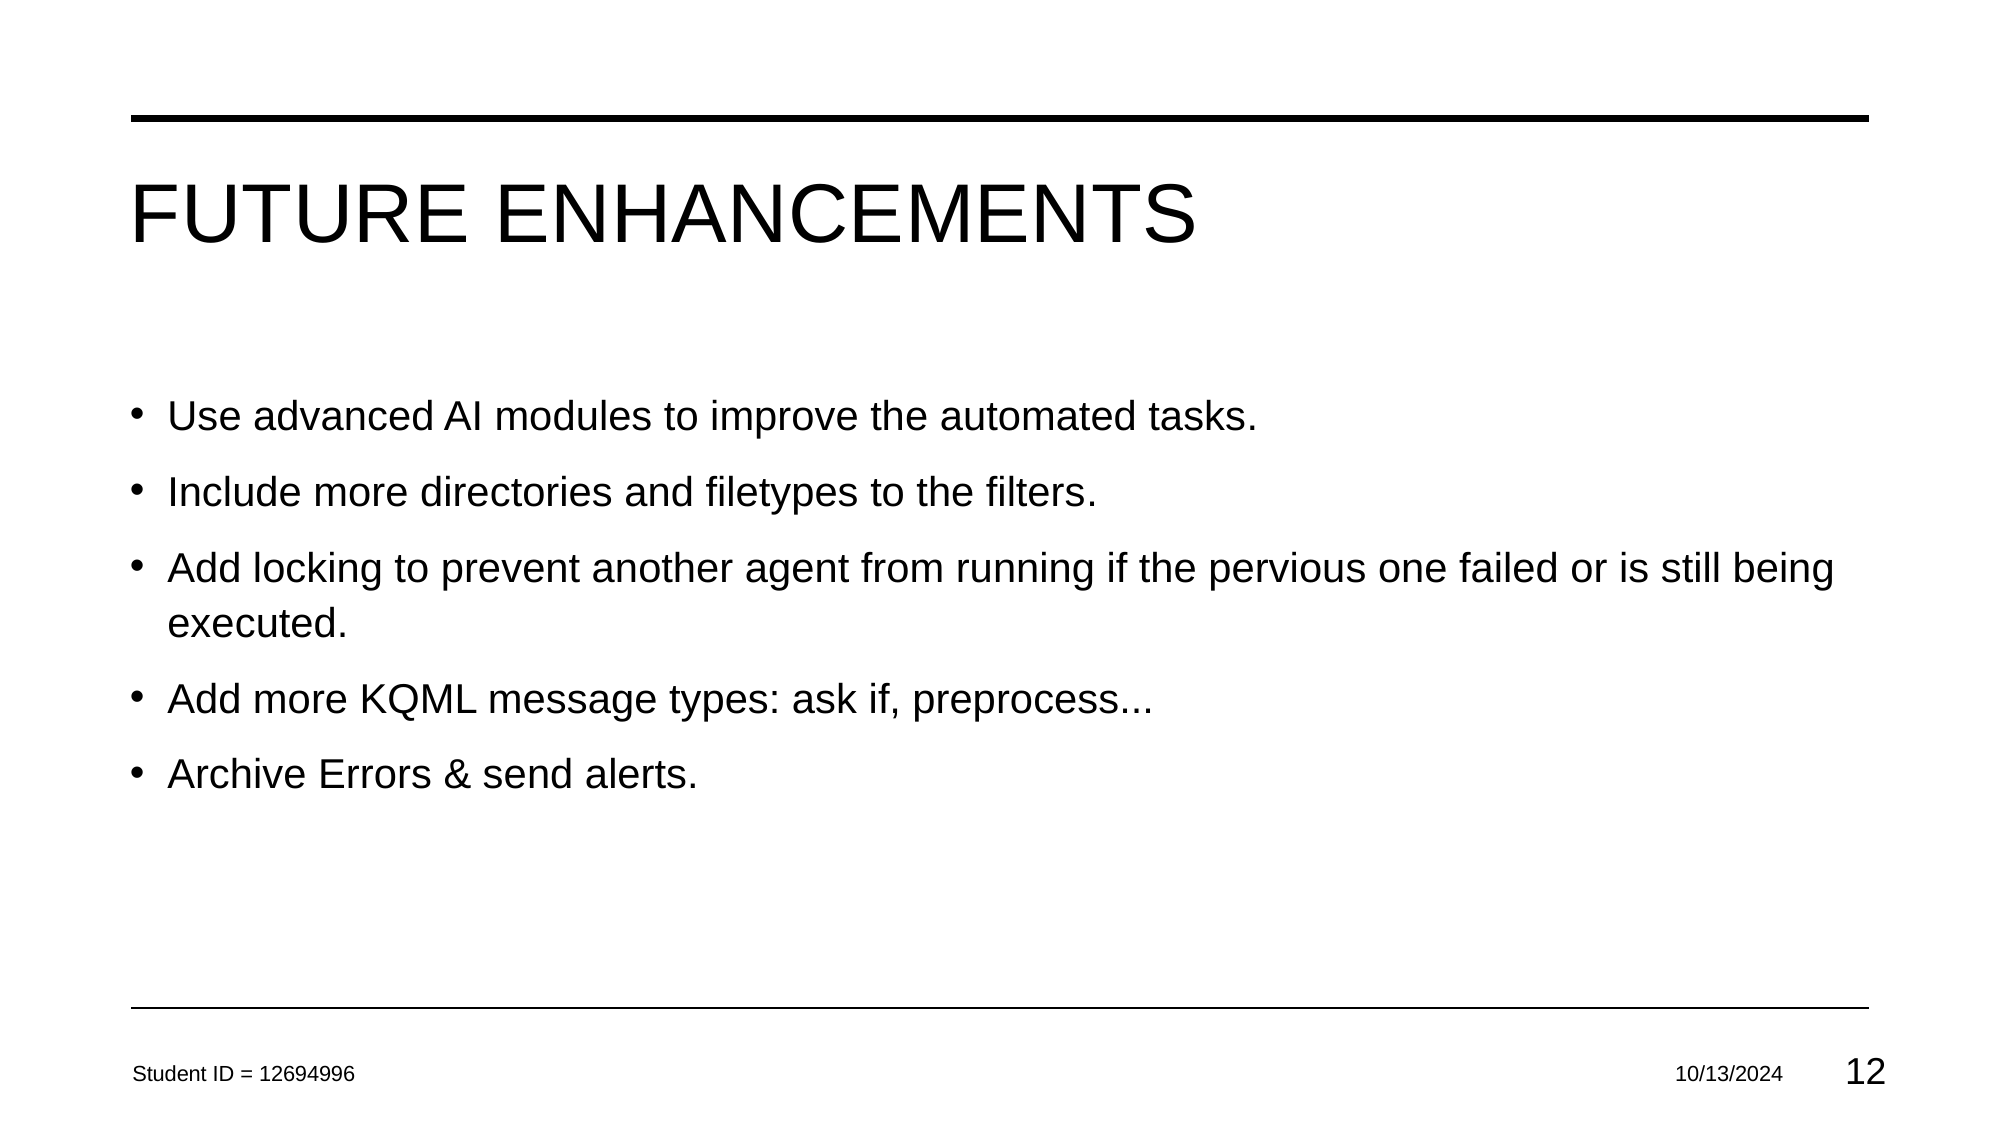

# Future Enhancements
Use advanced AI modules to improve the automated tasks​.
Include more directories and filetypes to the filters​.
Add locking to prevent another agent from running if the pervious one failed or is still being executed​.
Add more KQML message types: ask if, preprocess...
Archive Errors & send alerts.
Student ID = 12694996
10/13/2024
12